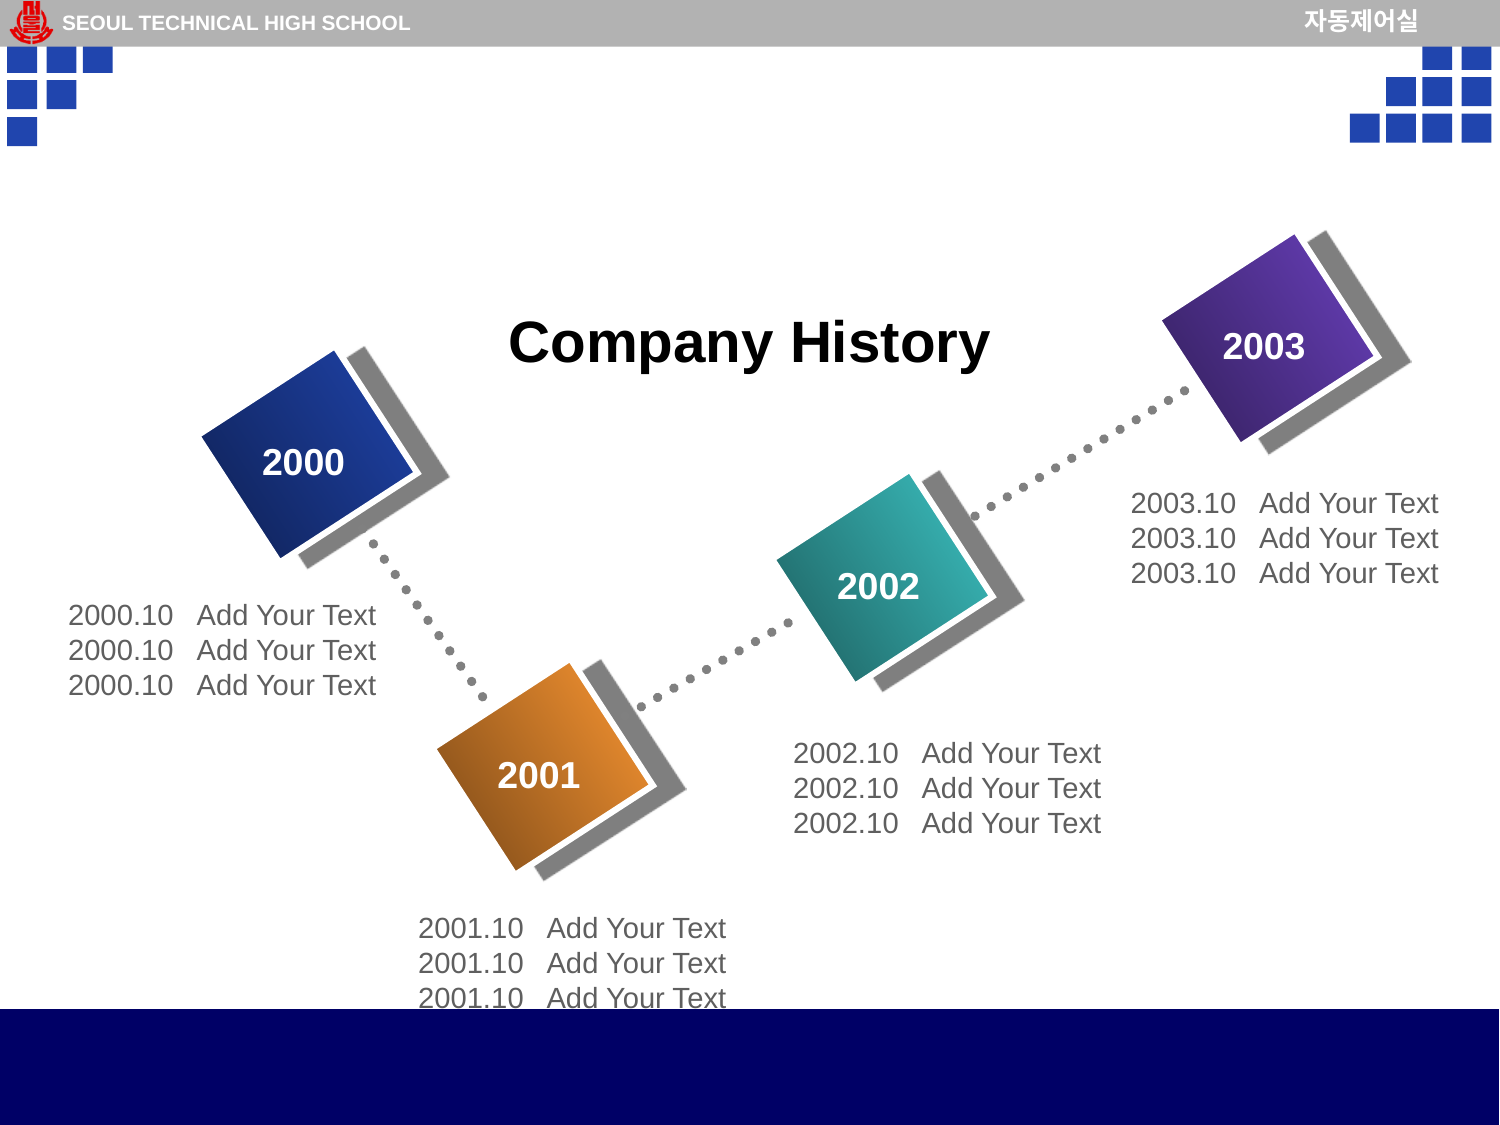

Diagram

Company History
2003

2000
2003.10   Add Your Text
2003.10   Add Your Text
2003.10   Add Your Text

2002
2000.10   Add Your Text
2000.10   Add Your Text
2000.10   Add Your Text

2002.10   Add Your Text
2002.10   Add Your Text
2002.10   Add Your Text
2001
2001.10   Add Your Text
2001.10   Add Your Text
2001.10   Add Your Text
Company  Logo